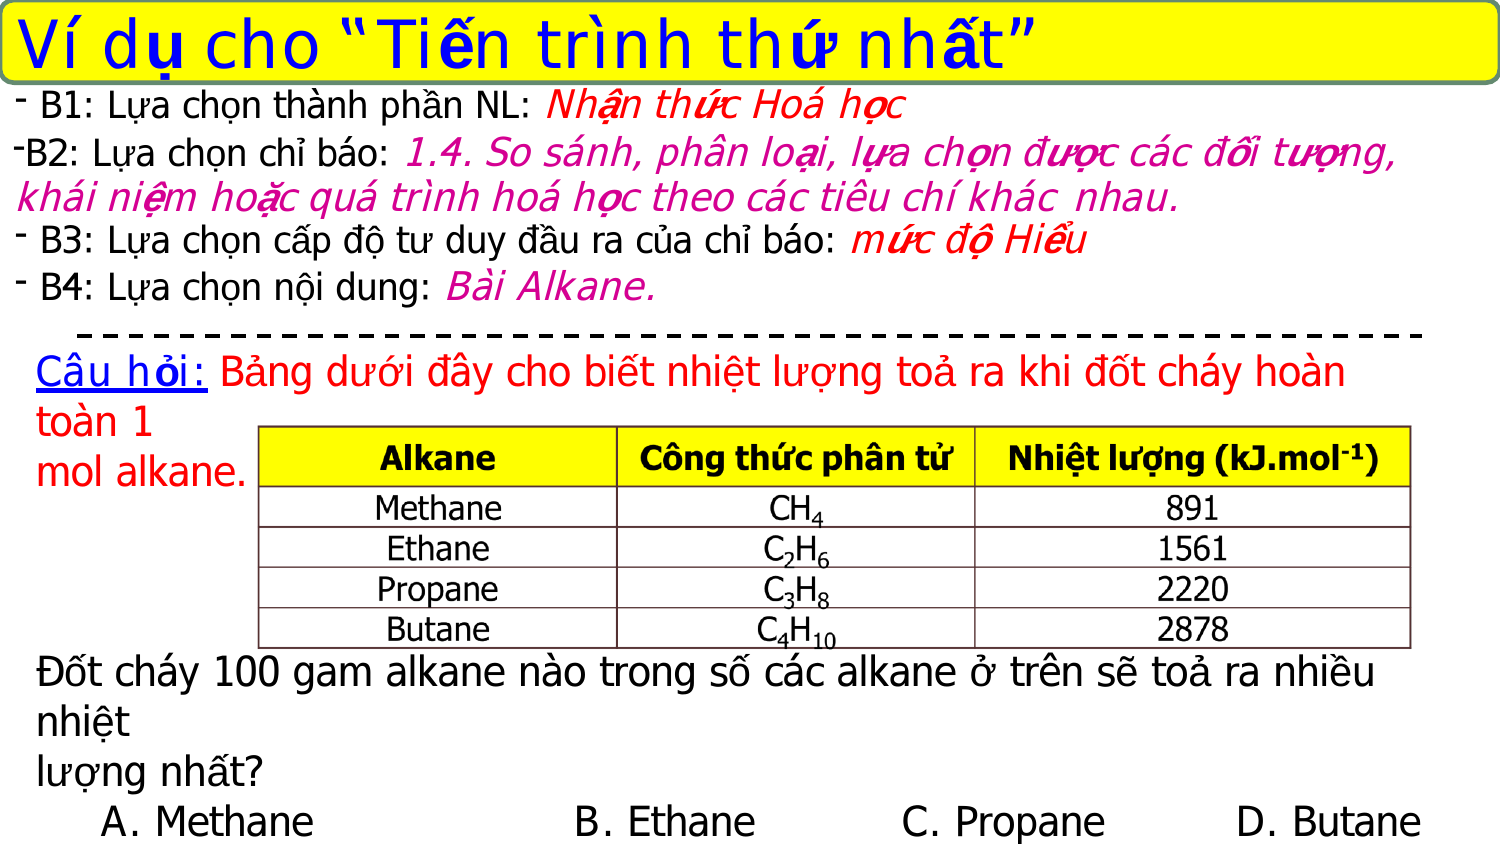

# Ví dụ cho “Tiến trình thứ nhất”
B1: Lựa chọn thành phần NL: Nhận thức Hoá học
B2: Lựa chọn chỉ báo: 1.4. So sánh, phân loại, lựa chọn được các đối tượng,  khái niệm hoặc quá trình hoá học theo các tiêu chí khác nhau.
B3: Lựa chọn cấp độ tư duy đầu ra của chỉ báo: mức độ Hiểu
B4: Lựa chọn nội dung: Bài Alkane.
Câu hỏi: Bảng dưới đây cho biết nhiệt lượng toả ra khi đốt cháy hoàn toàn 1
mol alkane.

Đốt cháy 100 gam alkane nào trong số các alkane ở trên sẽ toả ra nhiều nhiệt
lượng nhất?
A. Methane	B. Ethane	C. Propane	D. Butane